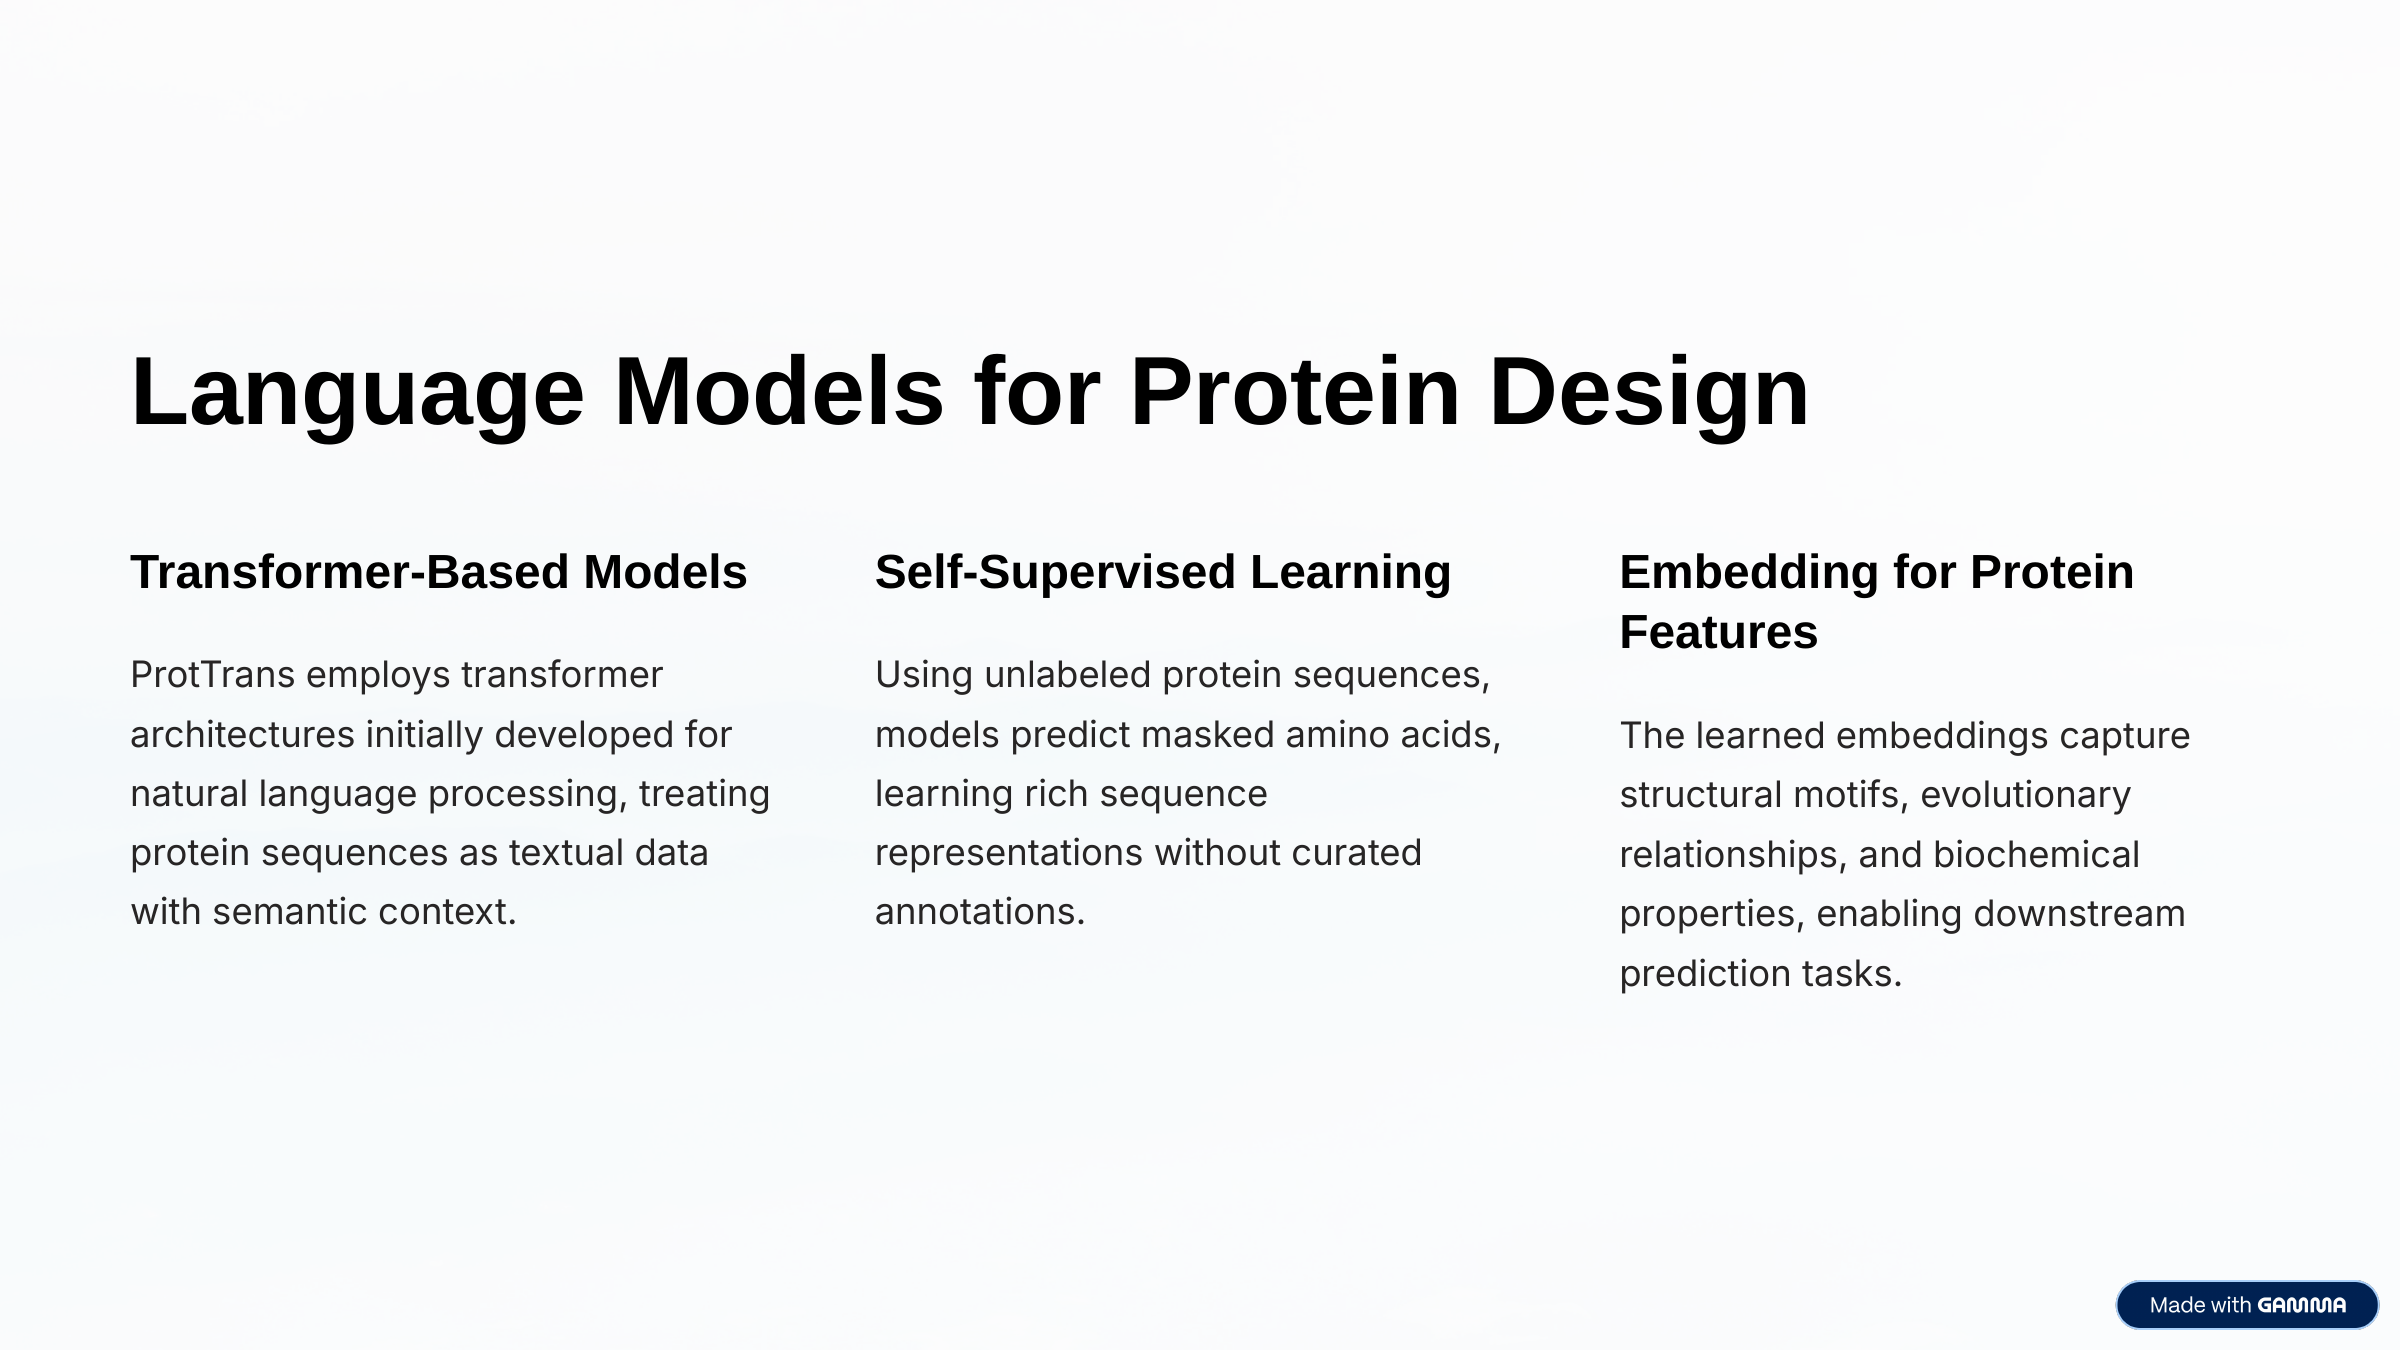

Language Models for Protein Design
Transformer-Based Models
Self-Supervised Learning
Embedding for Protein Features
ProtTrans employs transformer architectures initially developed for natural language processing, treating protein sequences as textual data with semantic context.
Using unlabeled protein sequences, models predict masked amino acids, learning rich sequence representations without curated annotations.
The learned embeddings capture structural motifs, evolutionary relationships, and biochemical properties, enabling downstream prediction tasks.